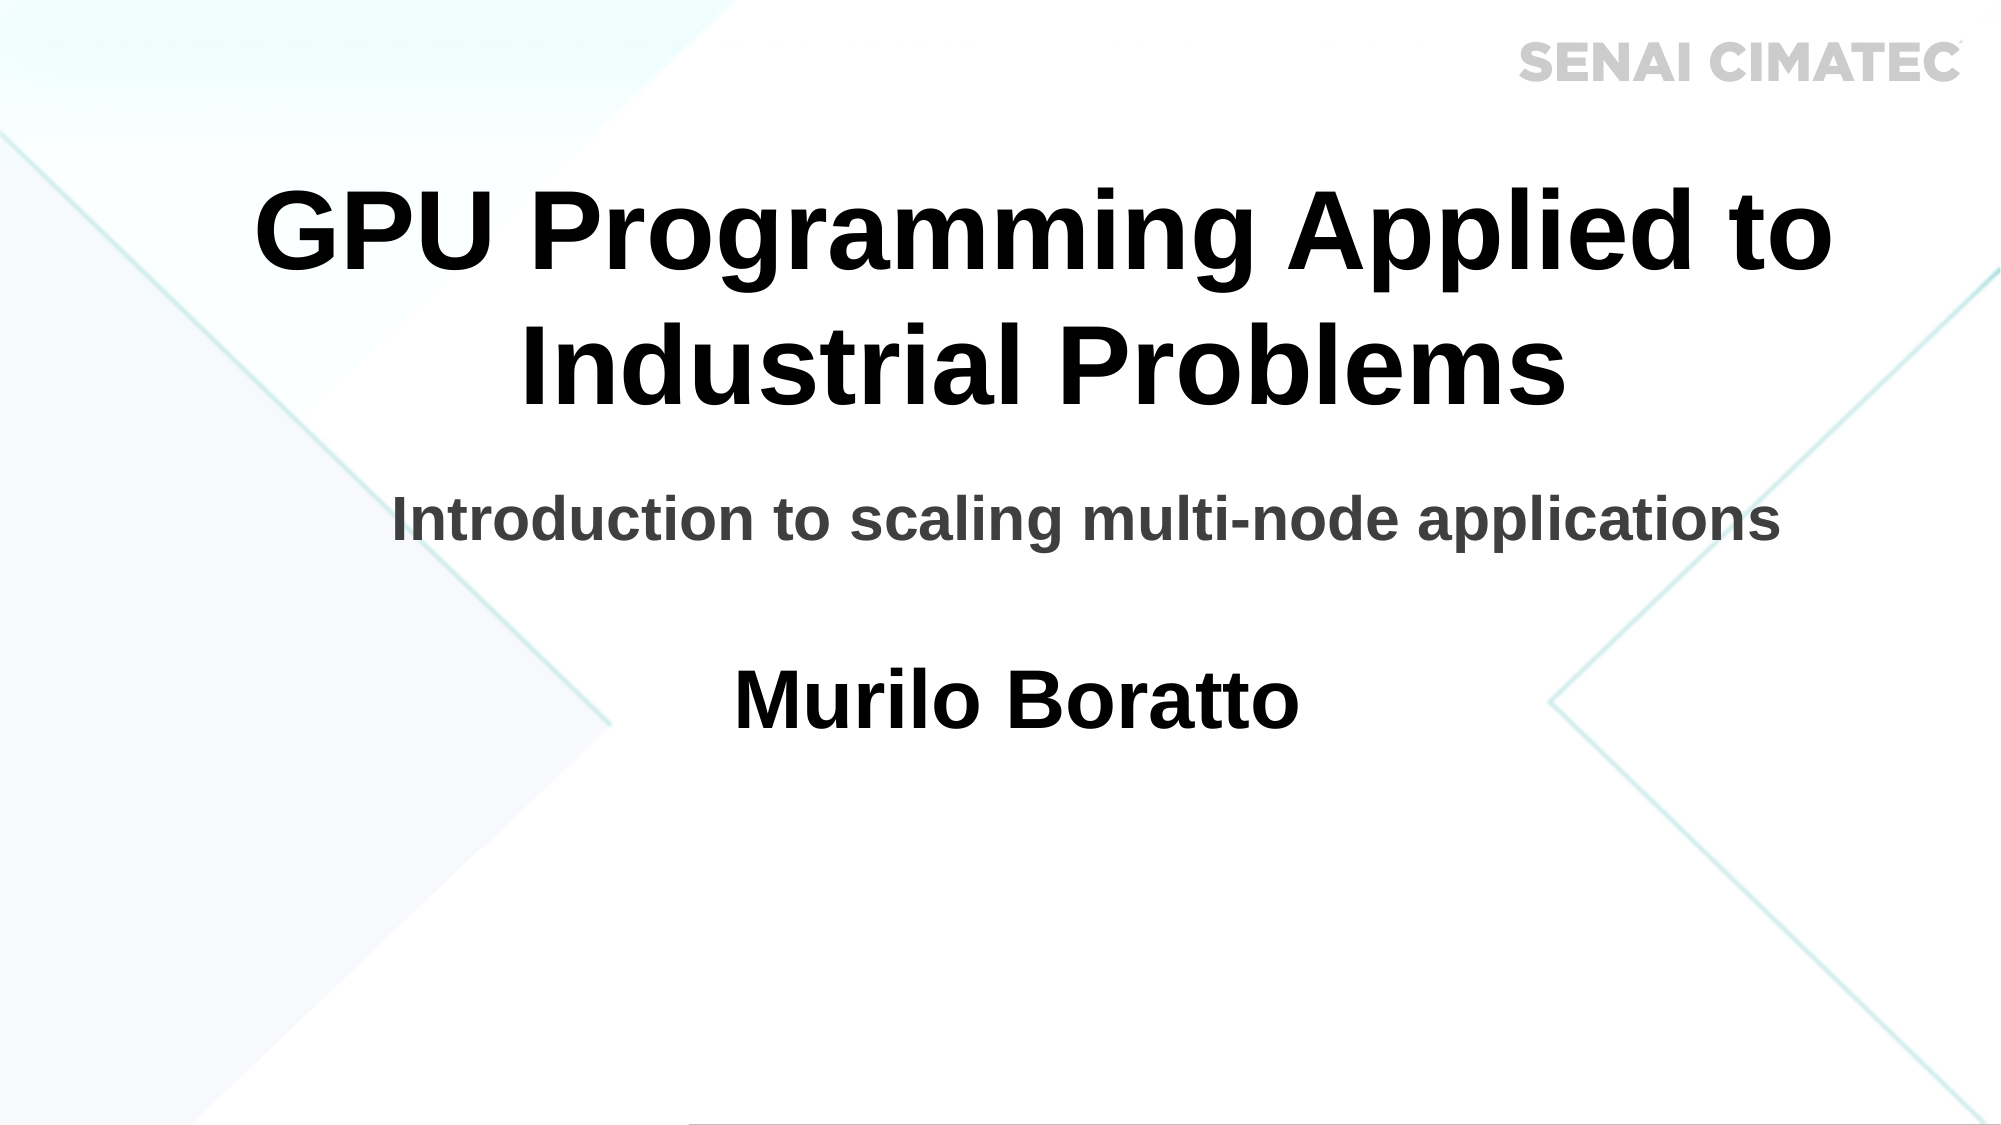

GPU Programming Applied to Industrial Problems
Introduction to scaling multi-node applications
Murilo Boratto